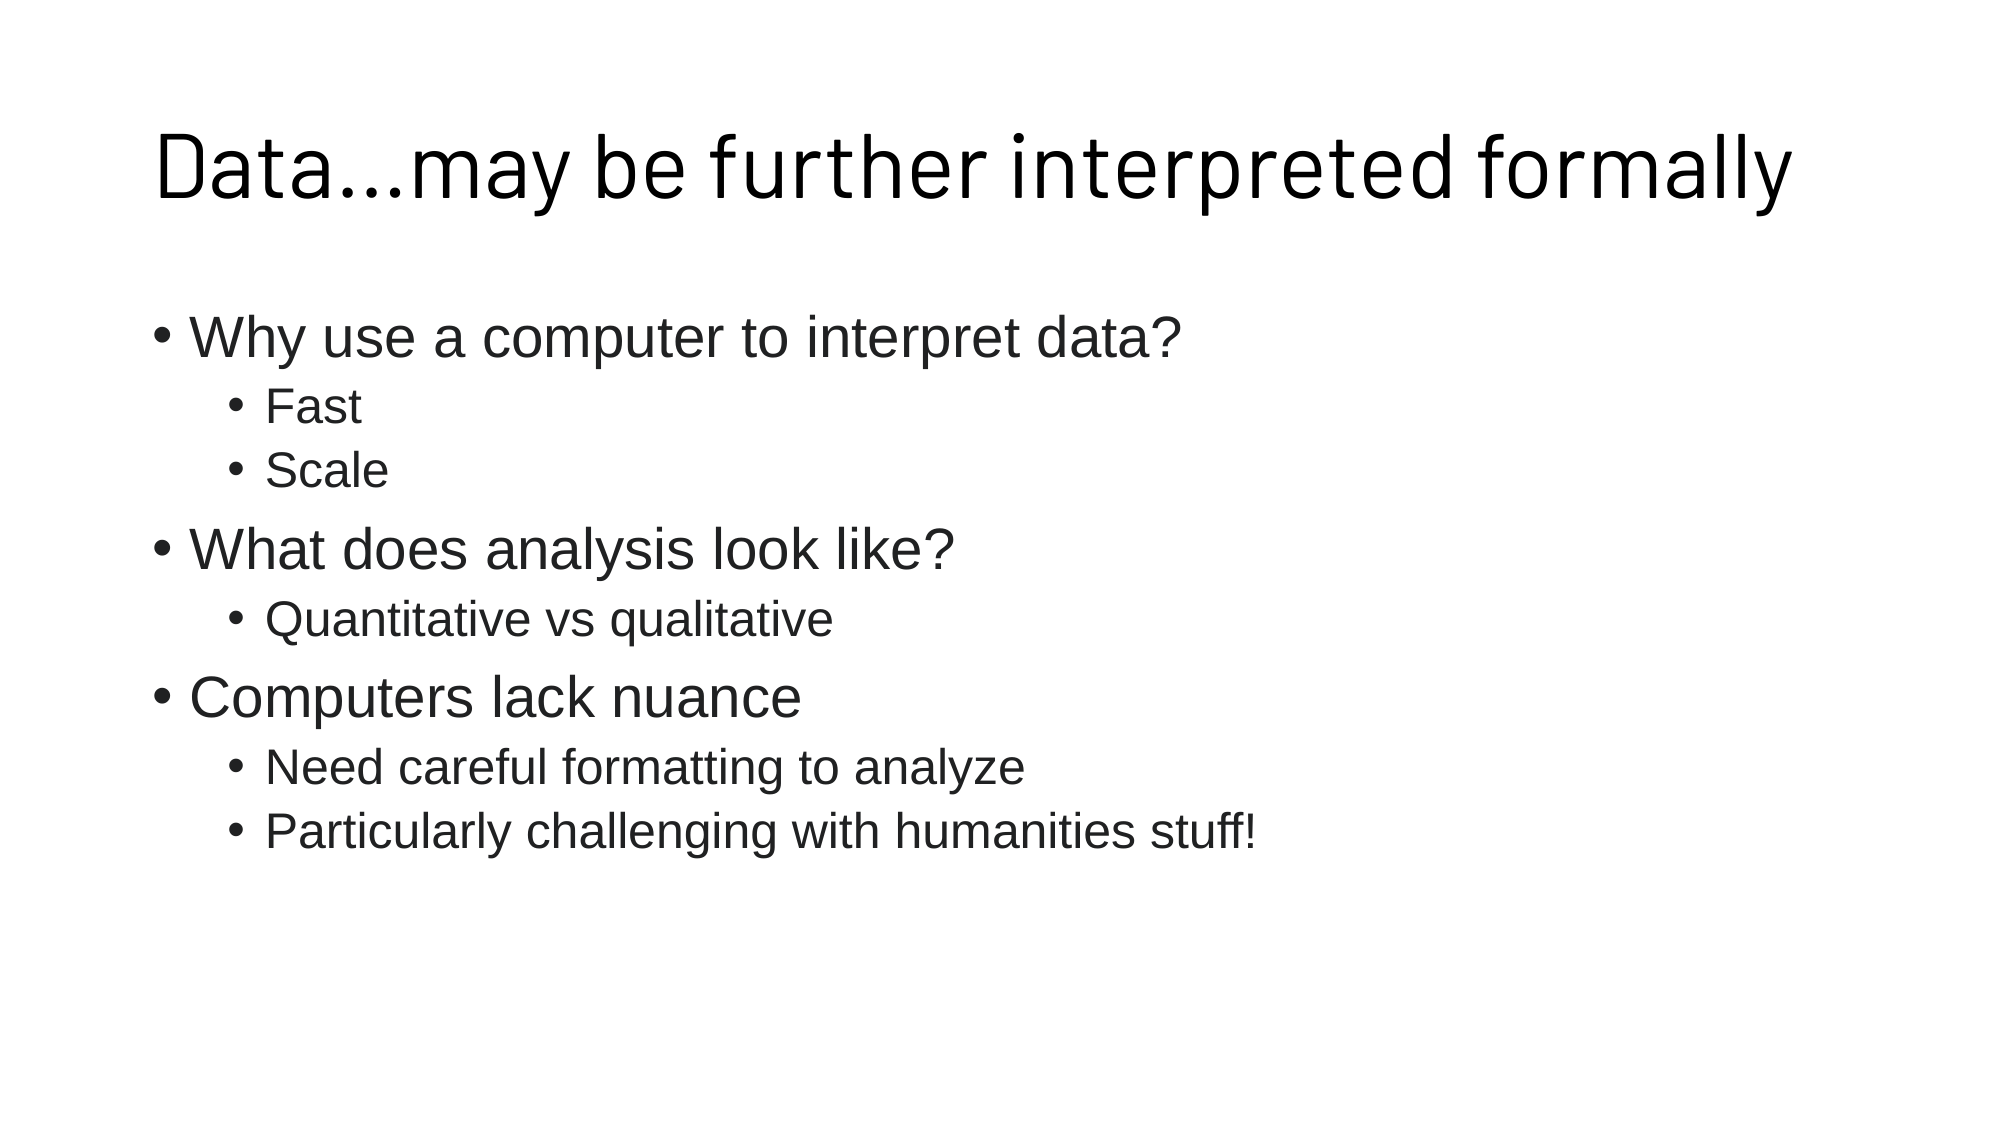

# Data…may be further interpreted formally
Why use a computer to interpret data?
Fast
Scale
What does analysis look like?
Quantitative vs qualitative
Computers lack nuance
Need careful formatting to analyze
Particularly challenging with humanities stuff!